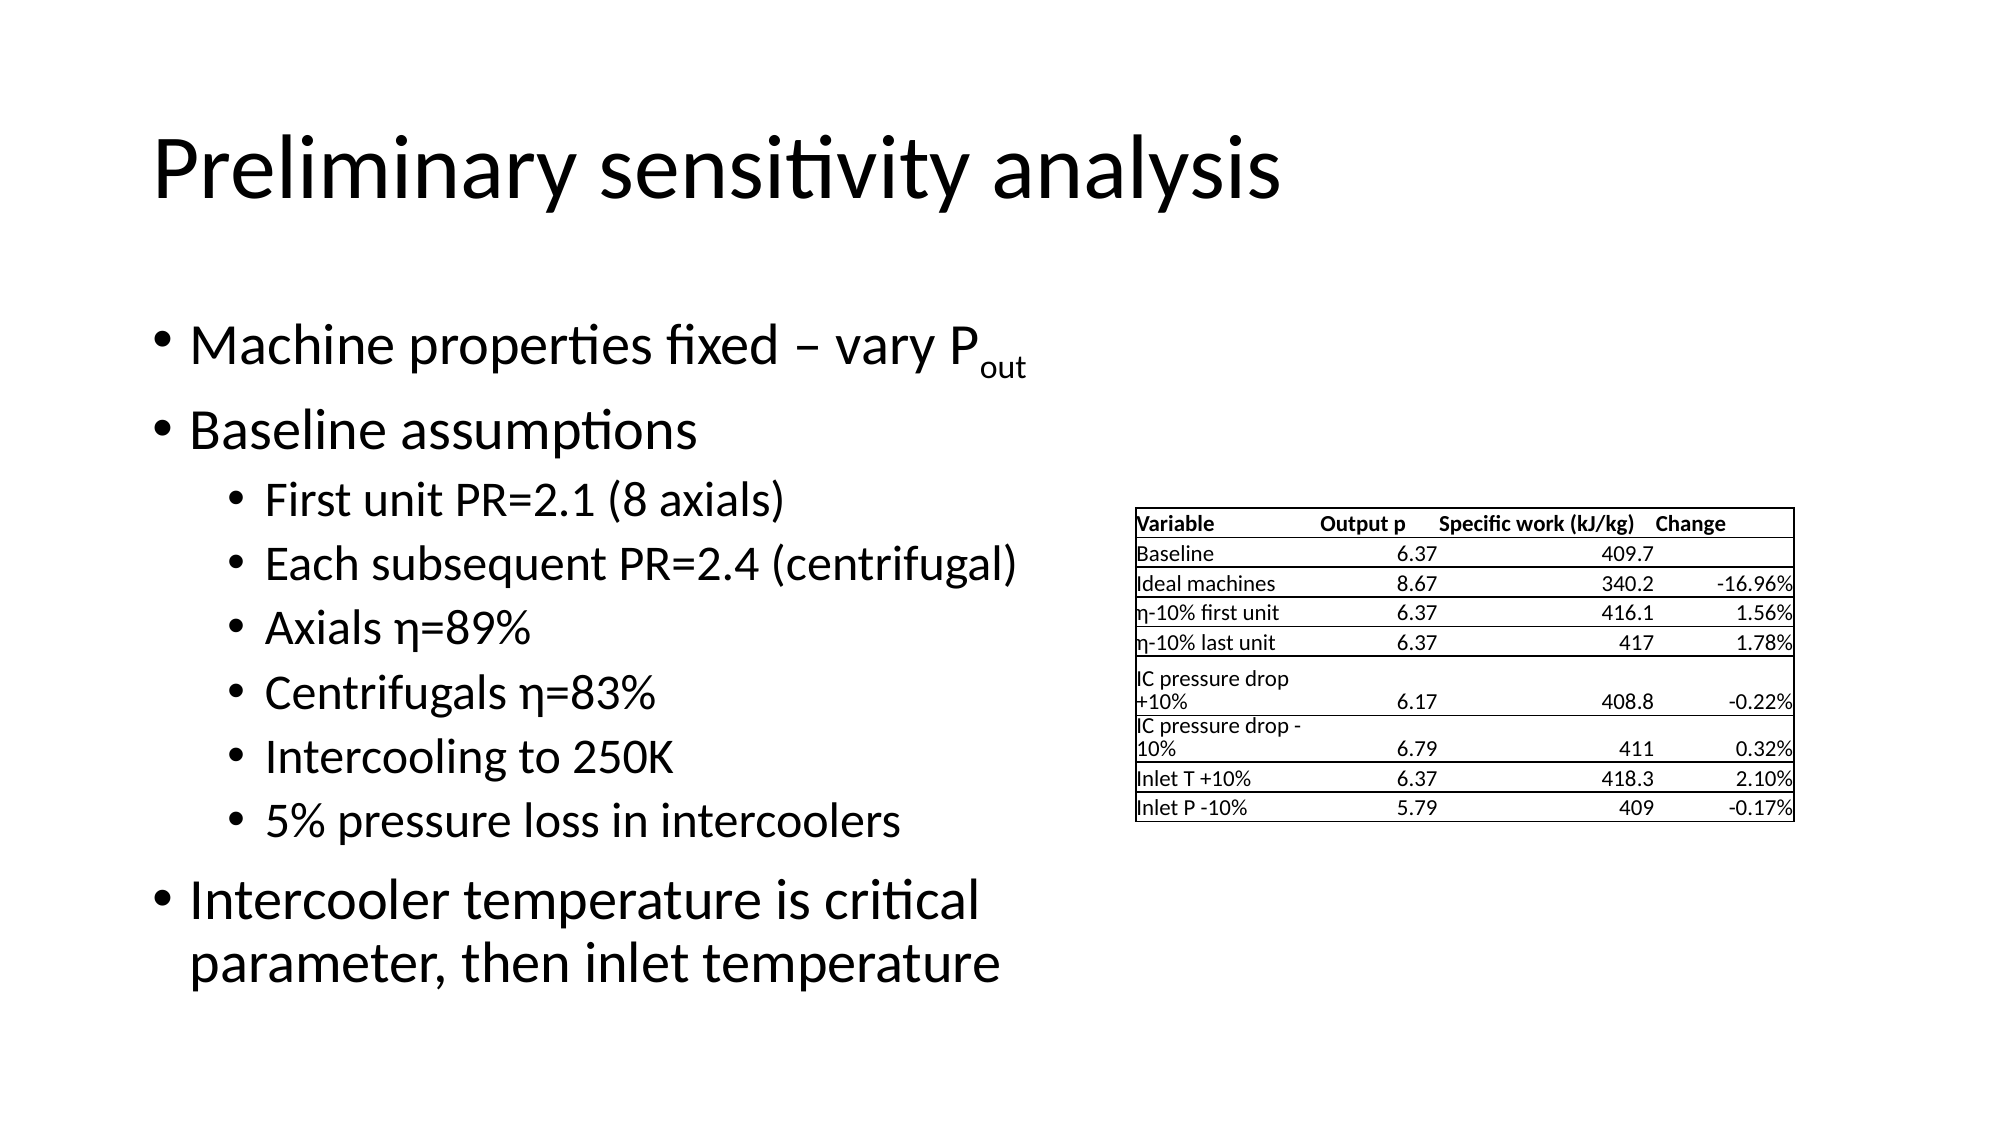

# Preliminary sensitivity analysis
Machine properties fixed – vary Pout
Baseline assumptions
First unit PR=2.1 (8 axials)
Each subsequent PR=2.4 (centrifugal)
Axials η=89%
Centrifugals η=83%
Intercooling to 250K
5% pressure loss in intercoolers
Intercooler temperature is critical parameter, then inlet temperature
| Variable | Output p | Specific work (kJ/kg) | Change |
| --- | --- | --- | --- |
| Baseline | 6.37 | 409.7 |  |
| Ideal machines | 8.67 | 340.2 | -16.96% |
| η-10% first unit | 6.37 | 416.1 | 1.56% |
| η-10% last unit | 6.37 | 417 | 1.78% |
| IC pressure drop +10% | 6.17 | 408.8 | -0.22% |
| IC pressure drop -10% | 6.79 | 411 | 0.32% |
| Inlet T +10% | 6.37 | 418.3 | 2.10% |
| Inlet P -10% | 5.79 | 409 | -0.17% |